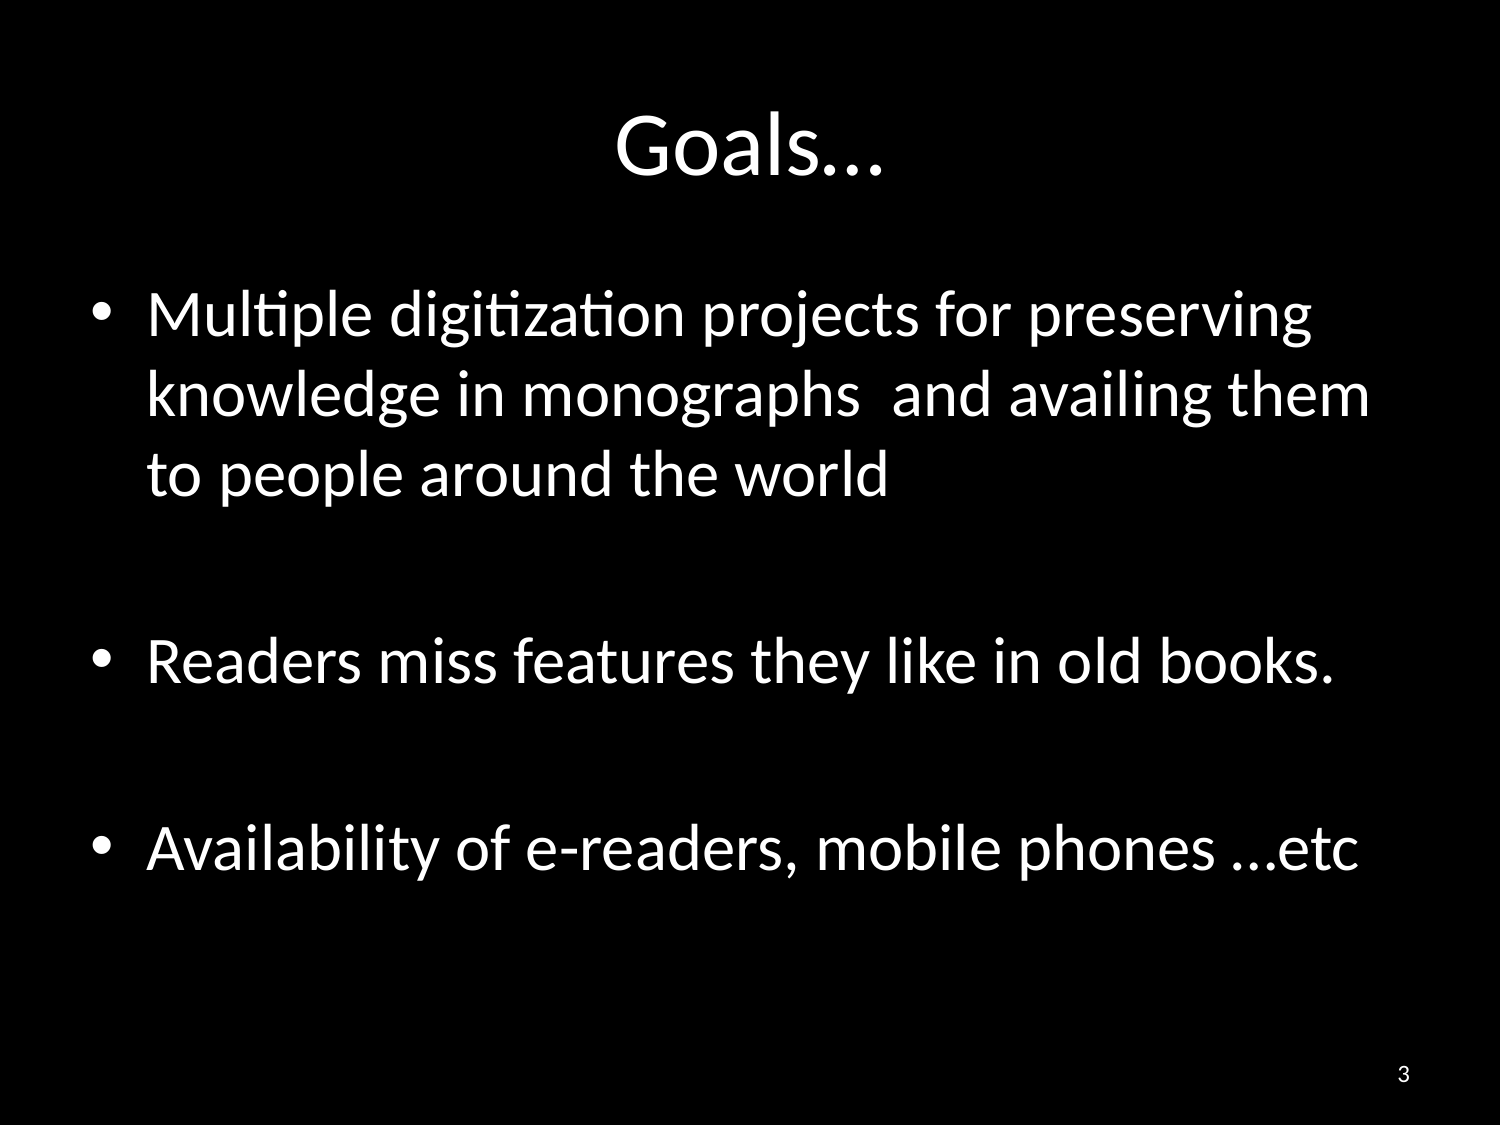

# Goals…
Multiple digitization projects for preserving knowledge in monographs  and availing them to people around the world

Readers miss features they like in old books.

Availability of e-readers, mobile phones …etc

3